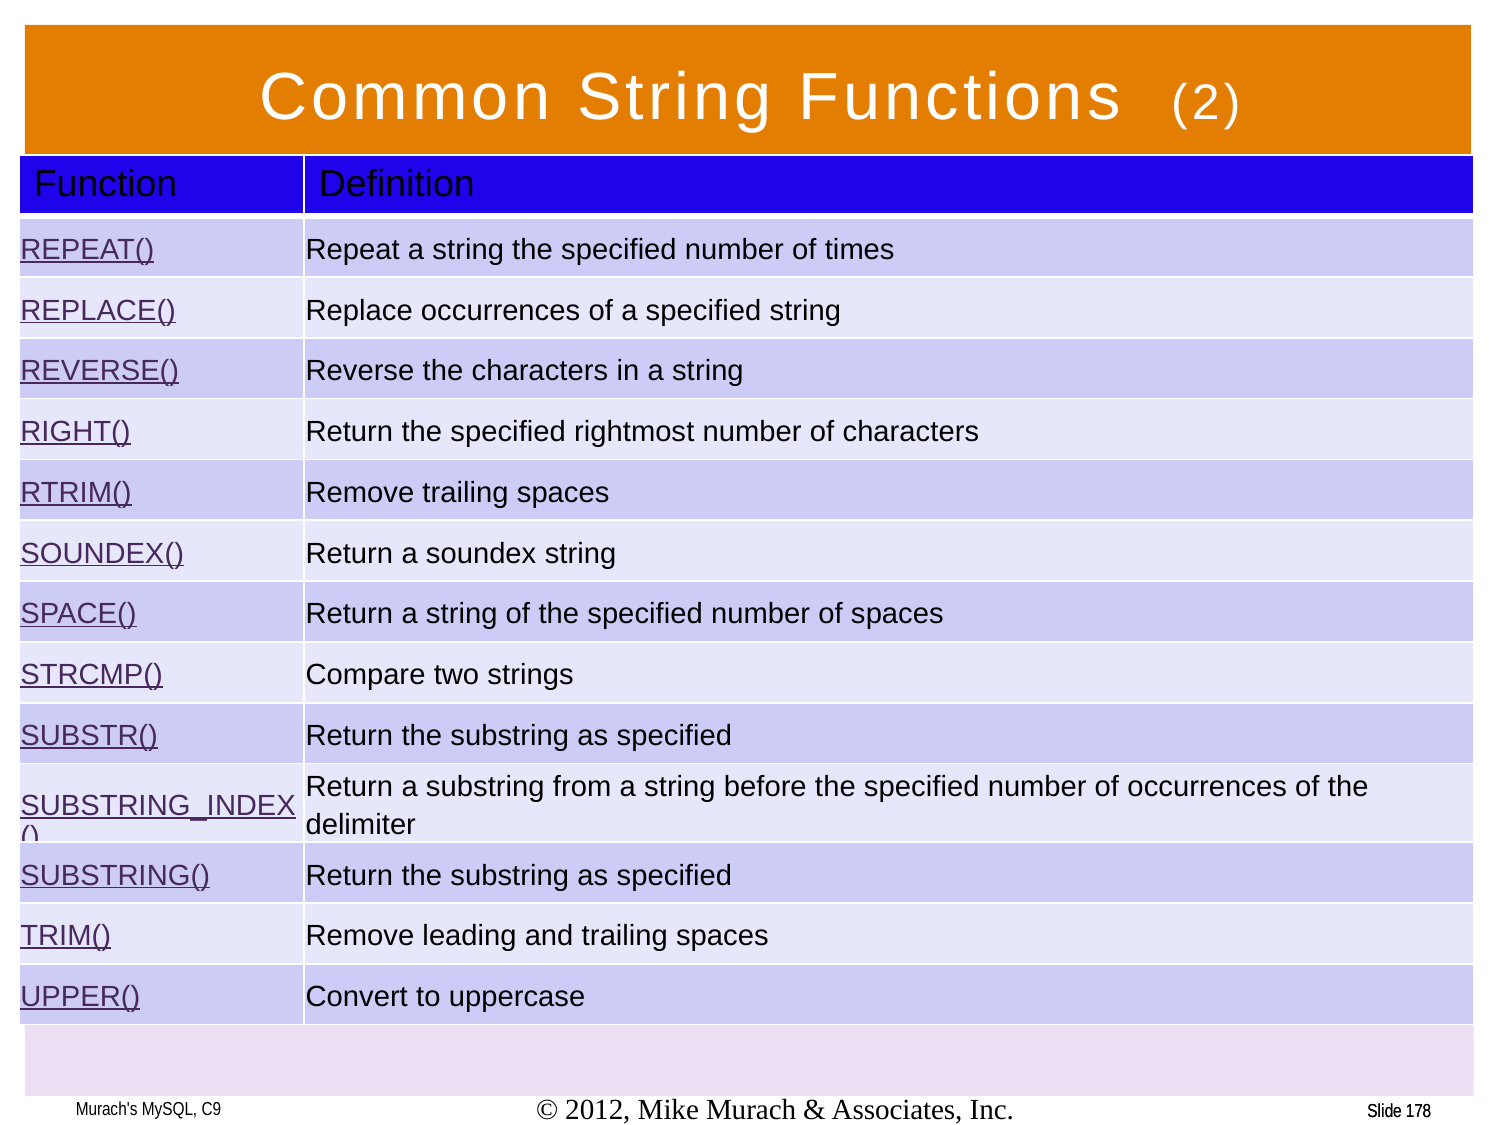

# Common String Functions  (2)
| Function | Definition |
| --- | --- |
| REPEAT() | Repeat a string the specified number of times |
| REPLACE() | Replace occurrences of a specified string |
| REVERSE() | Reverse the characters in a string |
| RIGHT() | Return the specified rightmost number of characters |
| RTRIM() | Remove trailing spaces |
| SOUNDEX() | Return a soundex string |
| SPACE() | Return a string of the specified number of spaces |
| STRCMP() | Compare two strings |
| SUBSTR() | Return the substring as specified |
| SUBSTRING\_INDEX() | Return a substring from a string before the specified number of occurrences of the delimiter |
| SUBSTRING() | Return the substring as specified |
| TRIM() | Remove leading and trailing spaces |
| UPPER() | Convert to uppercase |
Murach's MySQL, C9
© 2012, Mike Murach & Associates, Inc.